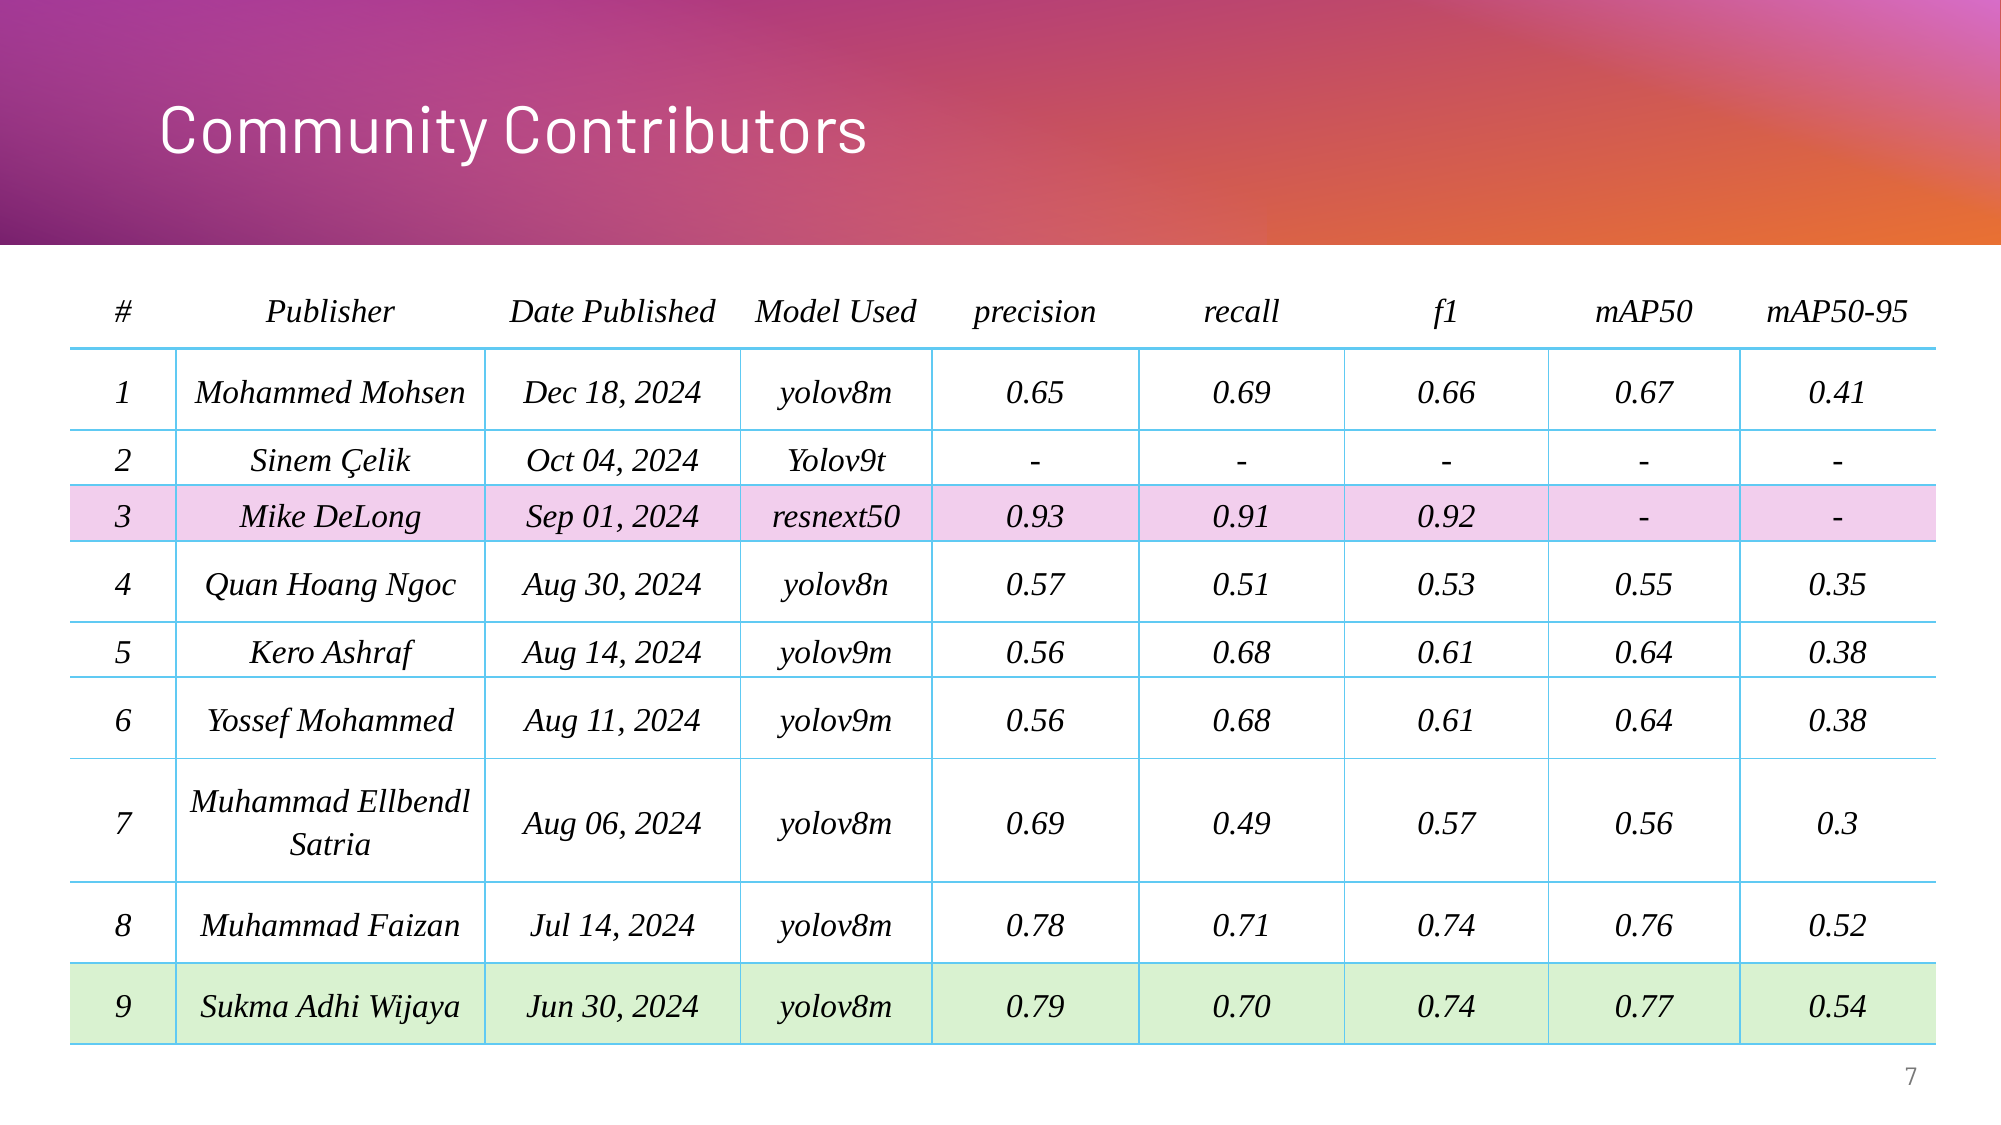

# Community Contributors
| # | Publisher | Date Published | Model Used | precision | recall | f1 | mAP50 | mAP50-95 |
| --- | --- | --- | --- | --- | --- | --- | --- | --- |
| 1 | Mohammed Mohsen | Dec 18, 2024 | yolov8m | 0.65 | 0.69 | 0.66 | 0.67 | 0.41 |
| 2 | Sinem Çelik | Oct 04, 2024 | Yolov9t | - | - | - | - | - |
| 3 | Mike DeLong | Sep 01, 2024 | resnext50 | 0.93 | 0.91 | 0.92 | - | - |
| 4 | Quan Hoang Ngoc | Aug 30, 2024 | yolov8n | 0.57 | 0.51 | 0.53 | 0.55 | 0.35 |
| 5 | Kero Ashraf | Aug 14, 2024 | yolov9m | 0.56 | 0.68 | 0.61 | 0.64 | 0.38 |
| 6 | Yossef Mohammed | Aug 11, 2024 | yolov9m | 0.56 | 0.68 | 0.61 | 0.64 | 0.38 |
| 7 | Muhammad Ellbendl Satria | Aug 06, 2024 | yolov8m | 0.69 | 0.49 | 0.57 | 0.56 | 0.3 |
| 8 | Muhammad Faizan | Jul 14, 2024 | yolov8m | 0.78 | 0.71 | 0.74 | 0.76 | 0.52 |
| 9 | Sukma Adhi Wijaya | Jun 30, 2024 | yolov8m | 0.79 | 0.70 | 0.74 | 0.77 | 0.54 |
7